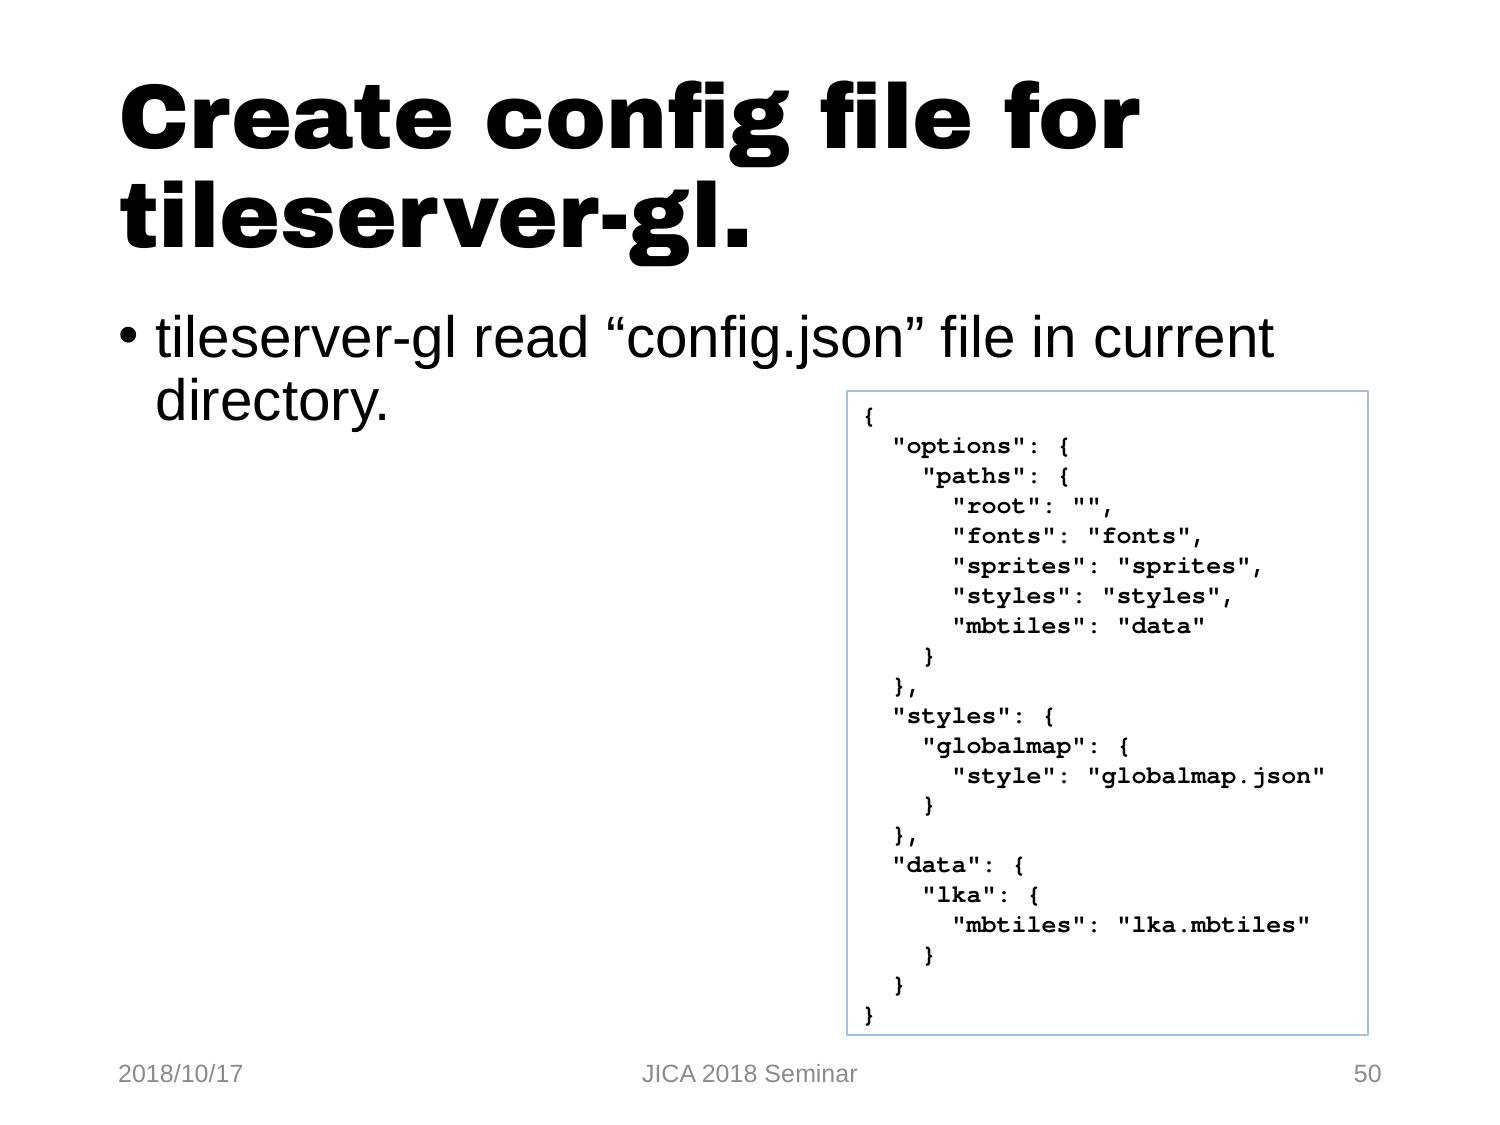

# Create config file for tileserver-gl.
tileserver-gl read “config.json” file in current directory.
{
  "options": {
    "paths": {
      "root": "",
      "fonts": "fonts",
      "sprites": "sprites",
      "styles": "styles",
      "mbtiles": "data"
    }
  },
  "styles": {
    "globalmap": {
      "style": "globalmap.json"
    }
  },
  "data": {
    "lka": {
      "mbtiles": "lka.mbtiles"
    }
  }
}
2018/10/17
JICA 2018 Seminar
50